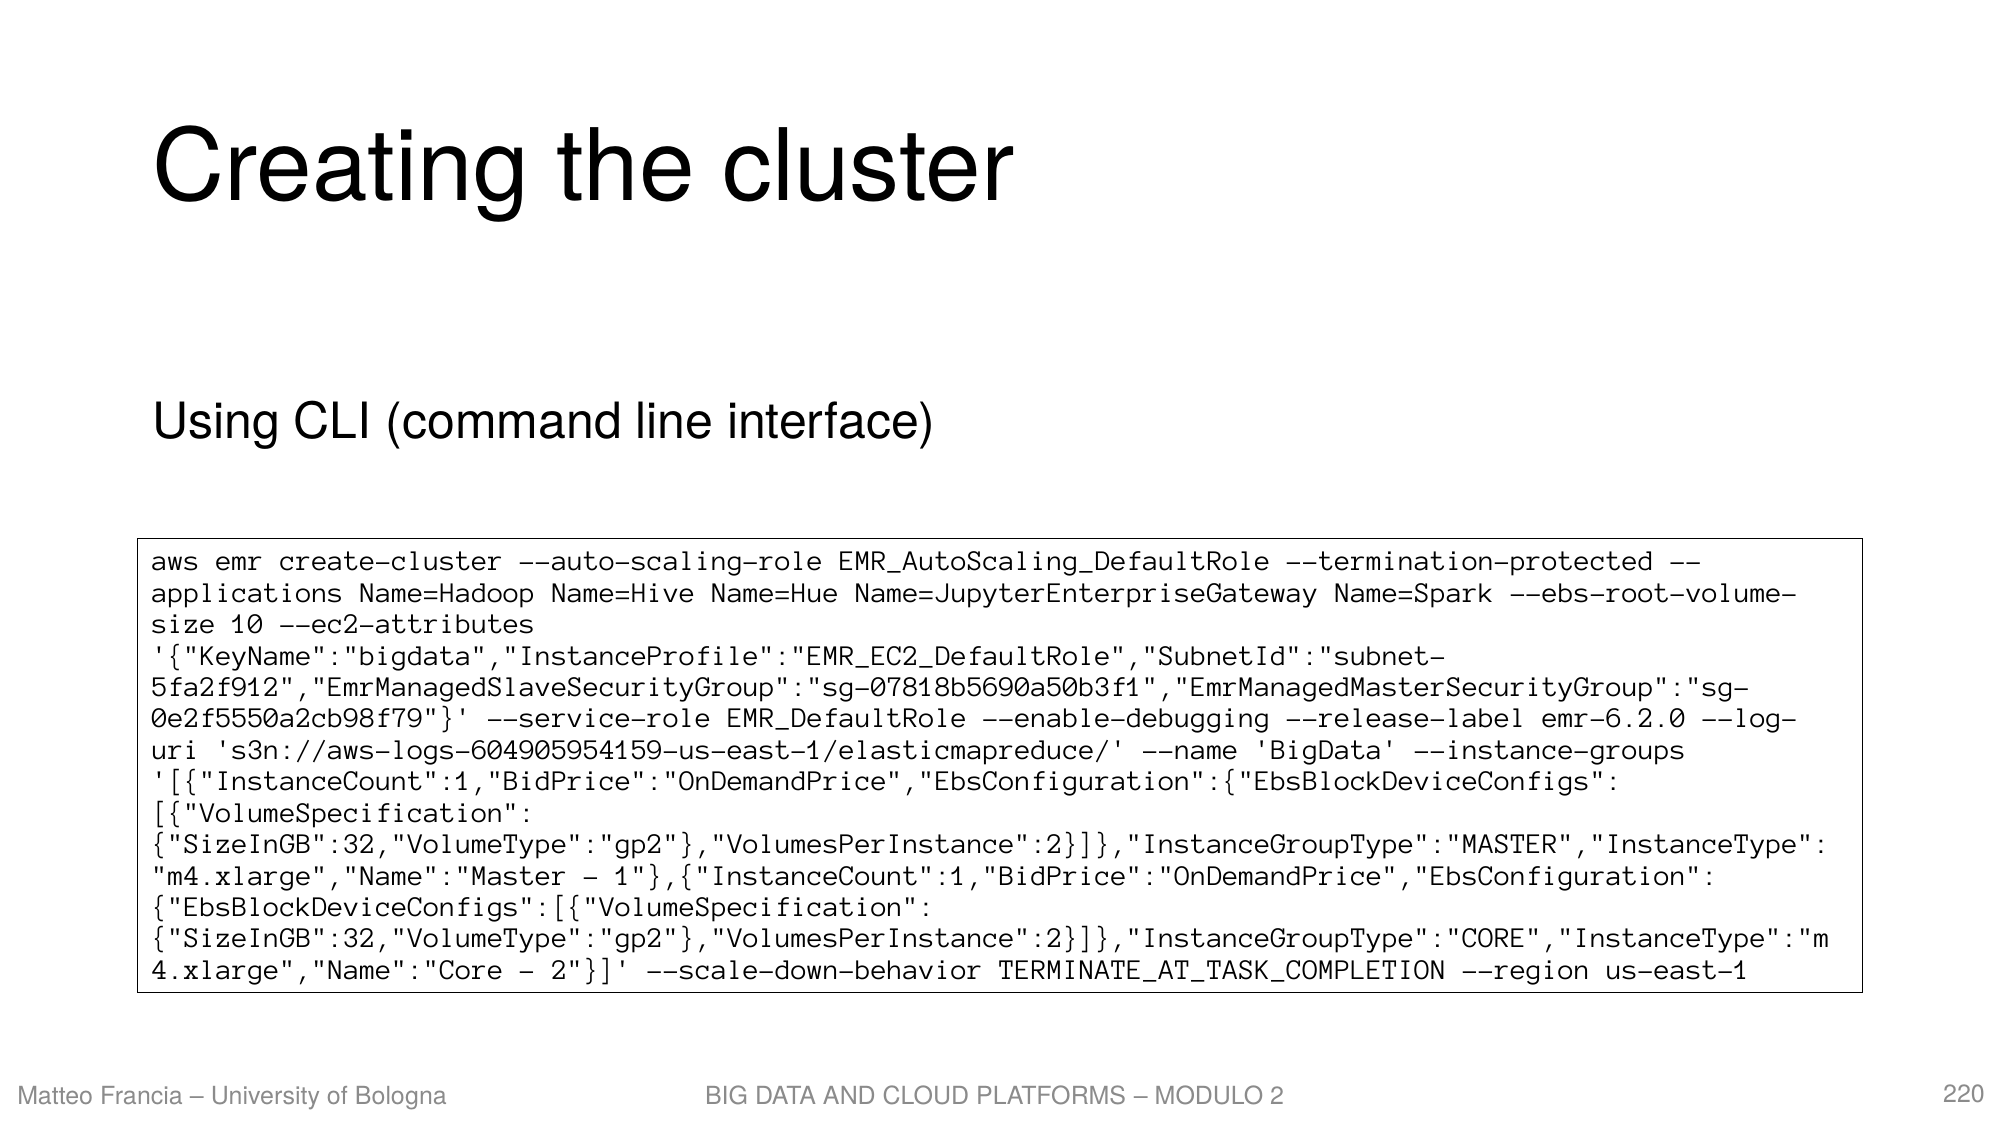

# Creating the cluster
Using CLI (command line interface)
aws emr create-cluster --auto-scaling-role EMR_AutoScaling_DefaultRole --termination-protected --applications Name=Hadoop Name=Hive Name=Hue Name=JupyterEnterpriseGateway Name=Spark --ebs-root-volume-size 10 --ec2-attributes '{"KeyName":"bigdata","InstanceProfile":"EMR_EC2_DefaultRole","SubnetId":"subnet-5fa2f912","EmrManagedSlaveSecurityGroup":"sg-07818b5690a50b3f1","EmrManagedMasterSecurityGroup":"sg-0e2f5550a2cb98f79"}' --service-role EMR_DefaultRole --enable-debugging --release-label emr-6.2.0 --log-uri 's3n://aws-logs-604905954159-us-east-1/elasticmapreduce/' --name 'BigData' --instance-groups '[{"InstanceCount":1,"BidPrice":"OnDemandPrice","EbsConfiguration":{"EbsBlockDeviceConfigs":[{"VolumeSpecification":{"SizeInGB":32,"VolumeType":"gp2"},"VolumesPerInstance":2}]},"InstanceGroupType":"MASTER","InstanceType":"m4.xlarge","Name":"Master - 1"},{"InstanceCount":1,"BidPrice":"OnDemandPrice","EbsConfiguration":{"EbsBlockDeviceConfigs":[{"VolumeSpecification":{"SizeInGB":32,"VolumeType":"gp2"},"VolumesPerInstance":2}]},"InstanceGroupType":"CORE","InstanceType":"m4.xlarge","Name":"Core - 2"}]' --scale-down-behavior TERMINATE_AT_TASK_COMPLETION --region us-east-1

220
Matteo Francia – University of Bologna